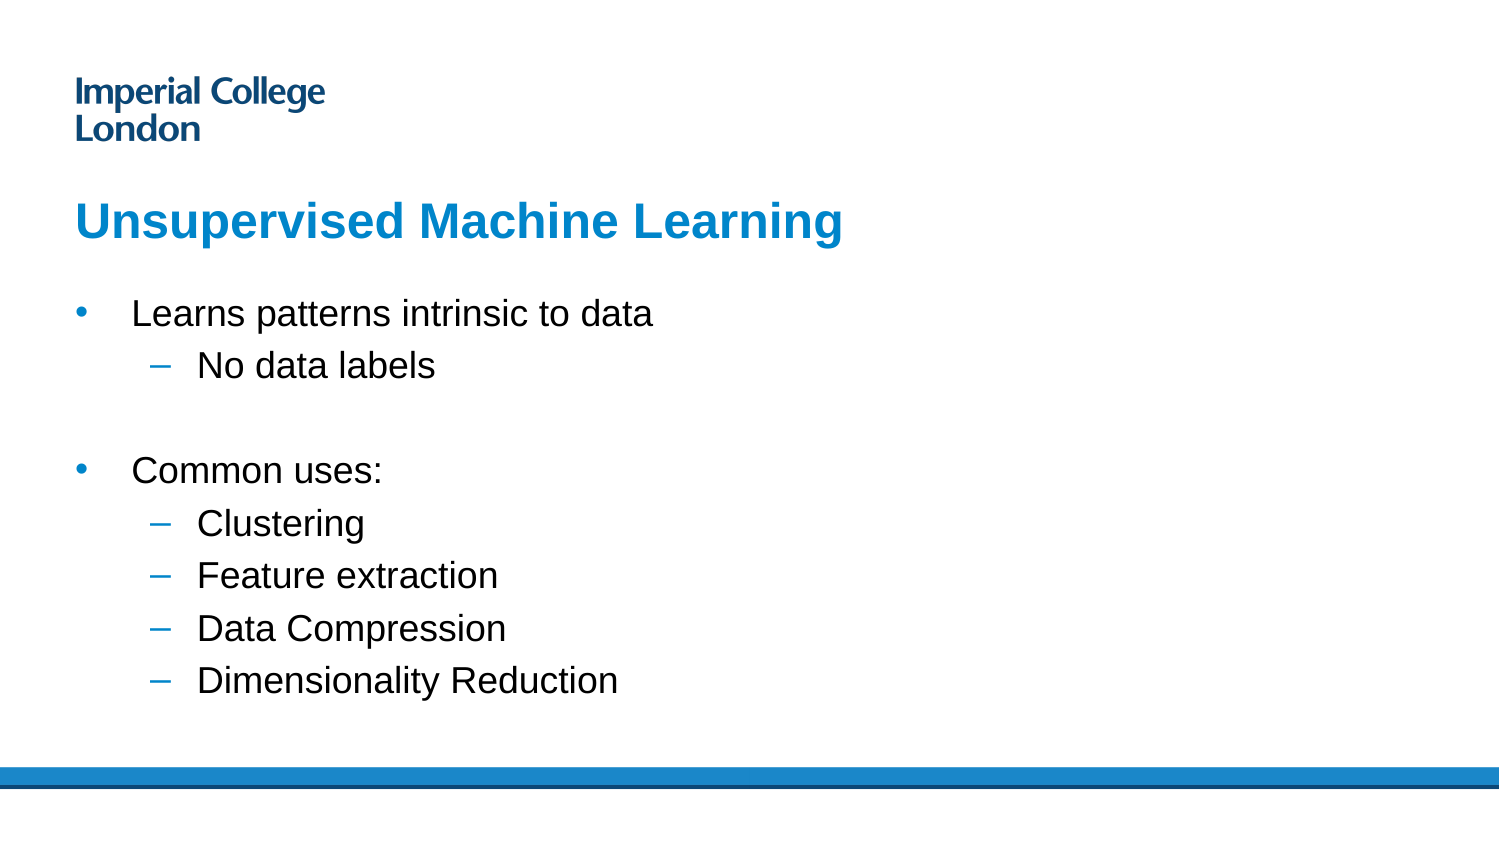

# Unsupervised Machine Learning
Learns patterns intrinsic to data
No data labels

Common uses:
Clustering
Feature extraction
Data Compression
Dimensionality Reduction